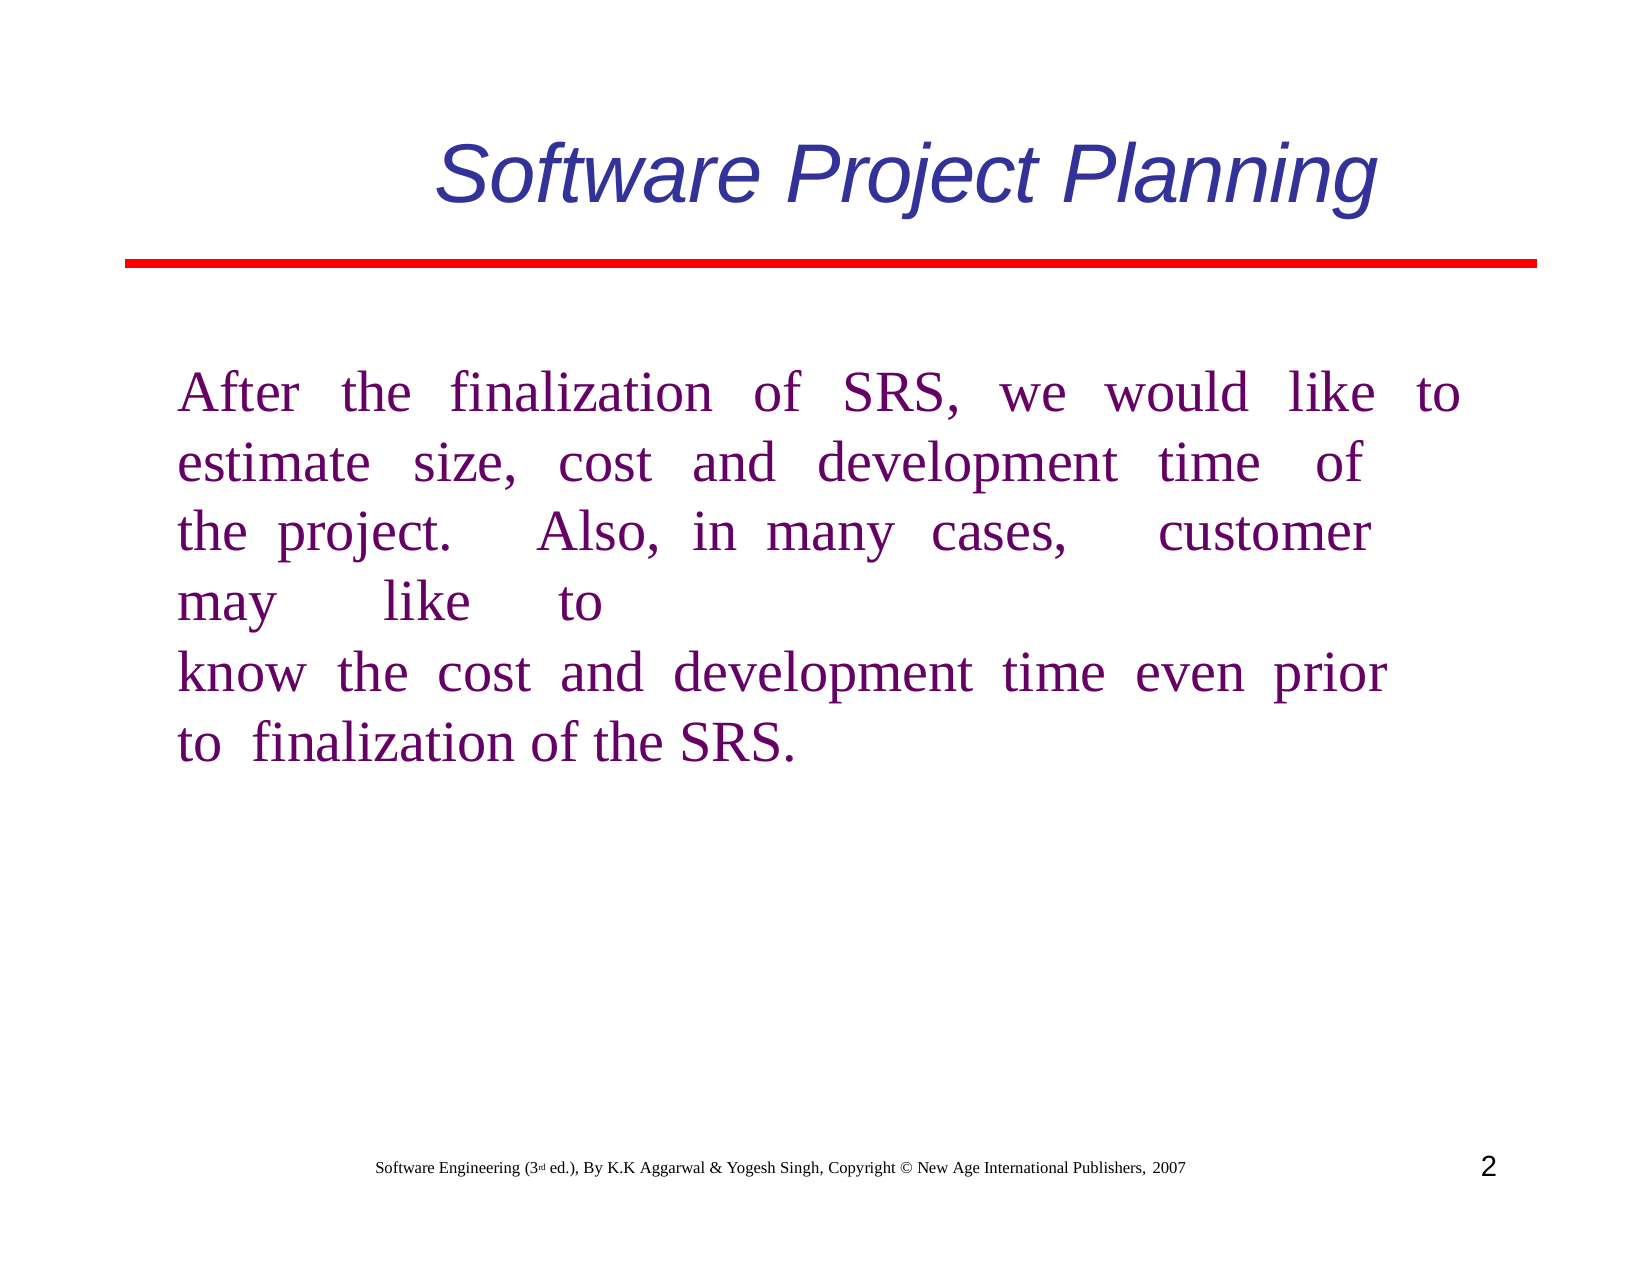

# Software Project Planning

After	the
finalization
of	SRS,	we
would
like	to
estimate		size,		cost	and	development	time	 of	the  project.	Also,	in	many	cases,	customer		may	like		to
know	the	cost	and	development	time	even	prior	to  finalization of the SRS.
2
Software Engineering (3rd  ed.), By K.K Aggarwal & Yogesh Singh, Copyright © New Age International Publishers, 2007